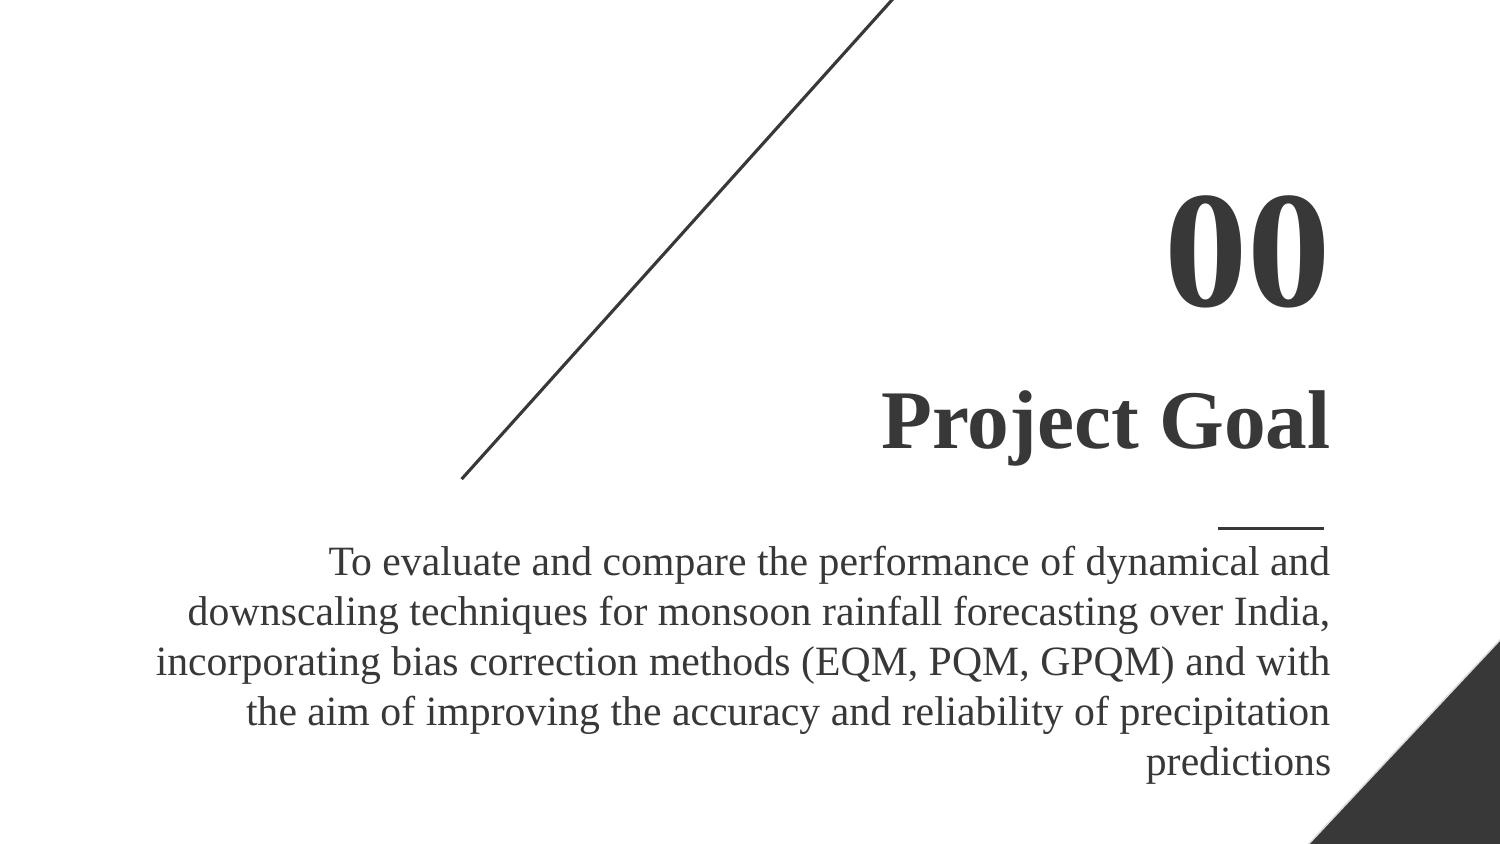

00
# Project Goal
To evaluate and compare the performance of dynamical and downscaling techniques for monsoon rainfall forecasting over India, incorporating bias correction methods (EQM, PQM, GPQM) and with the aim of improving the accuracy and reliability of precipitation predictions